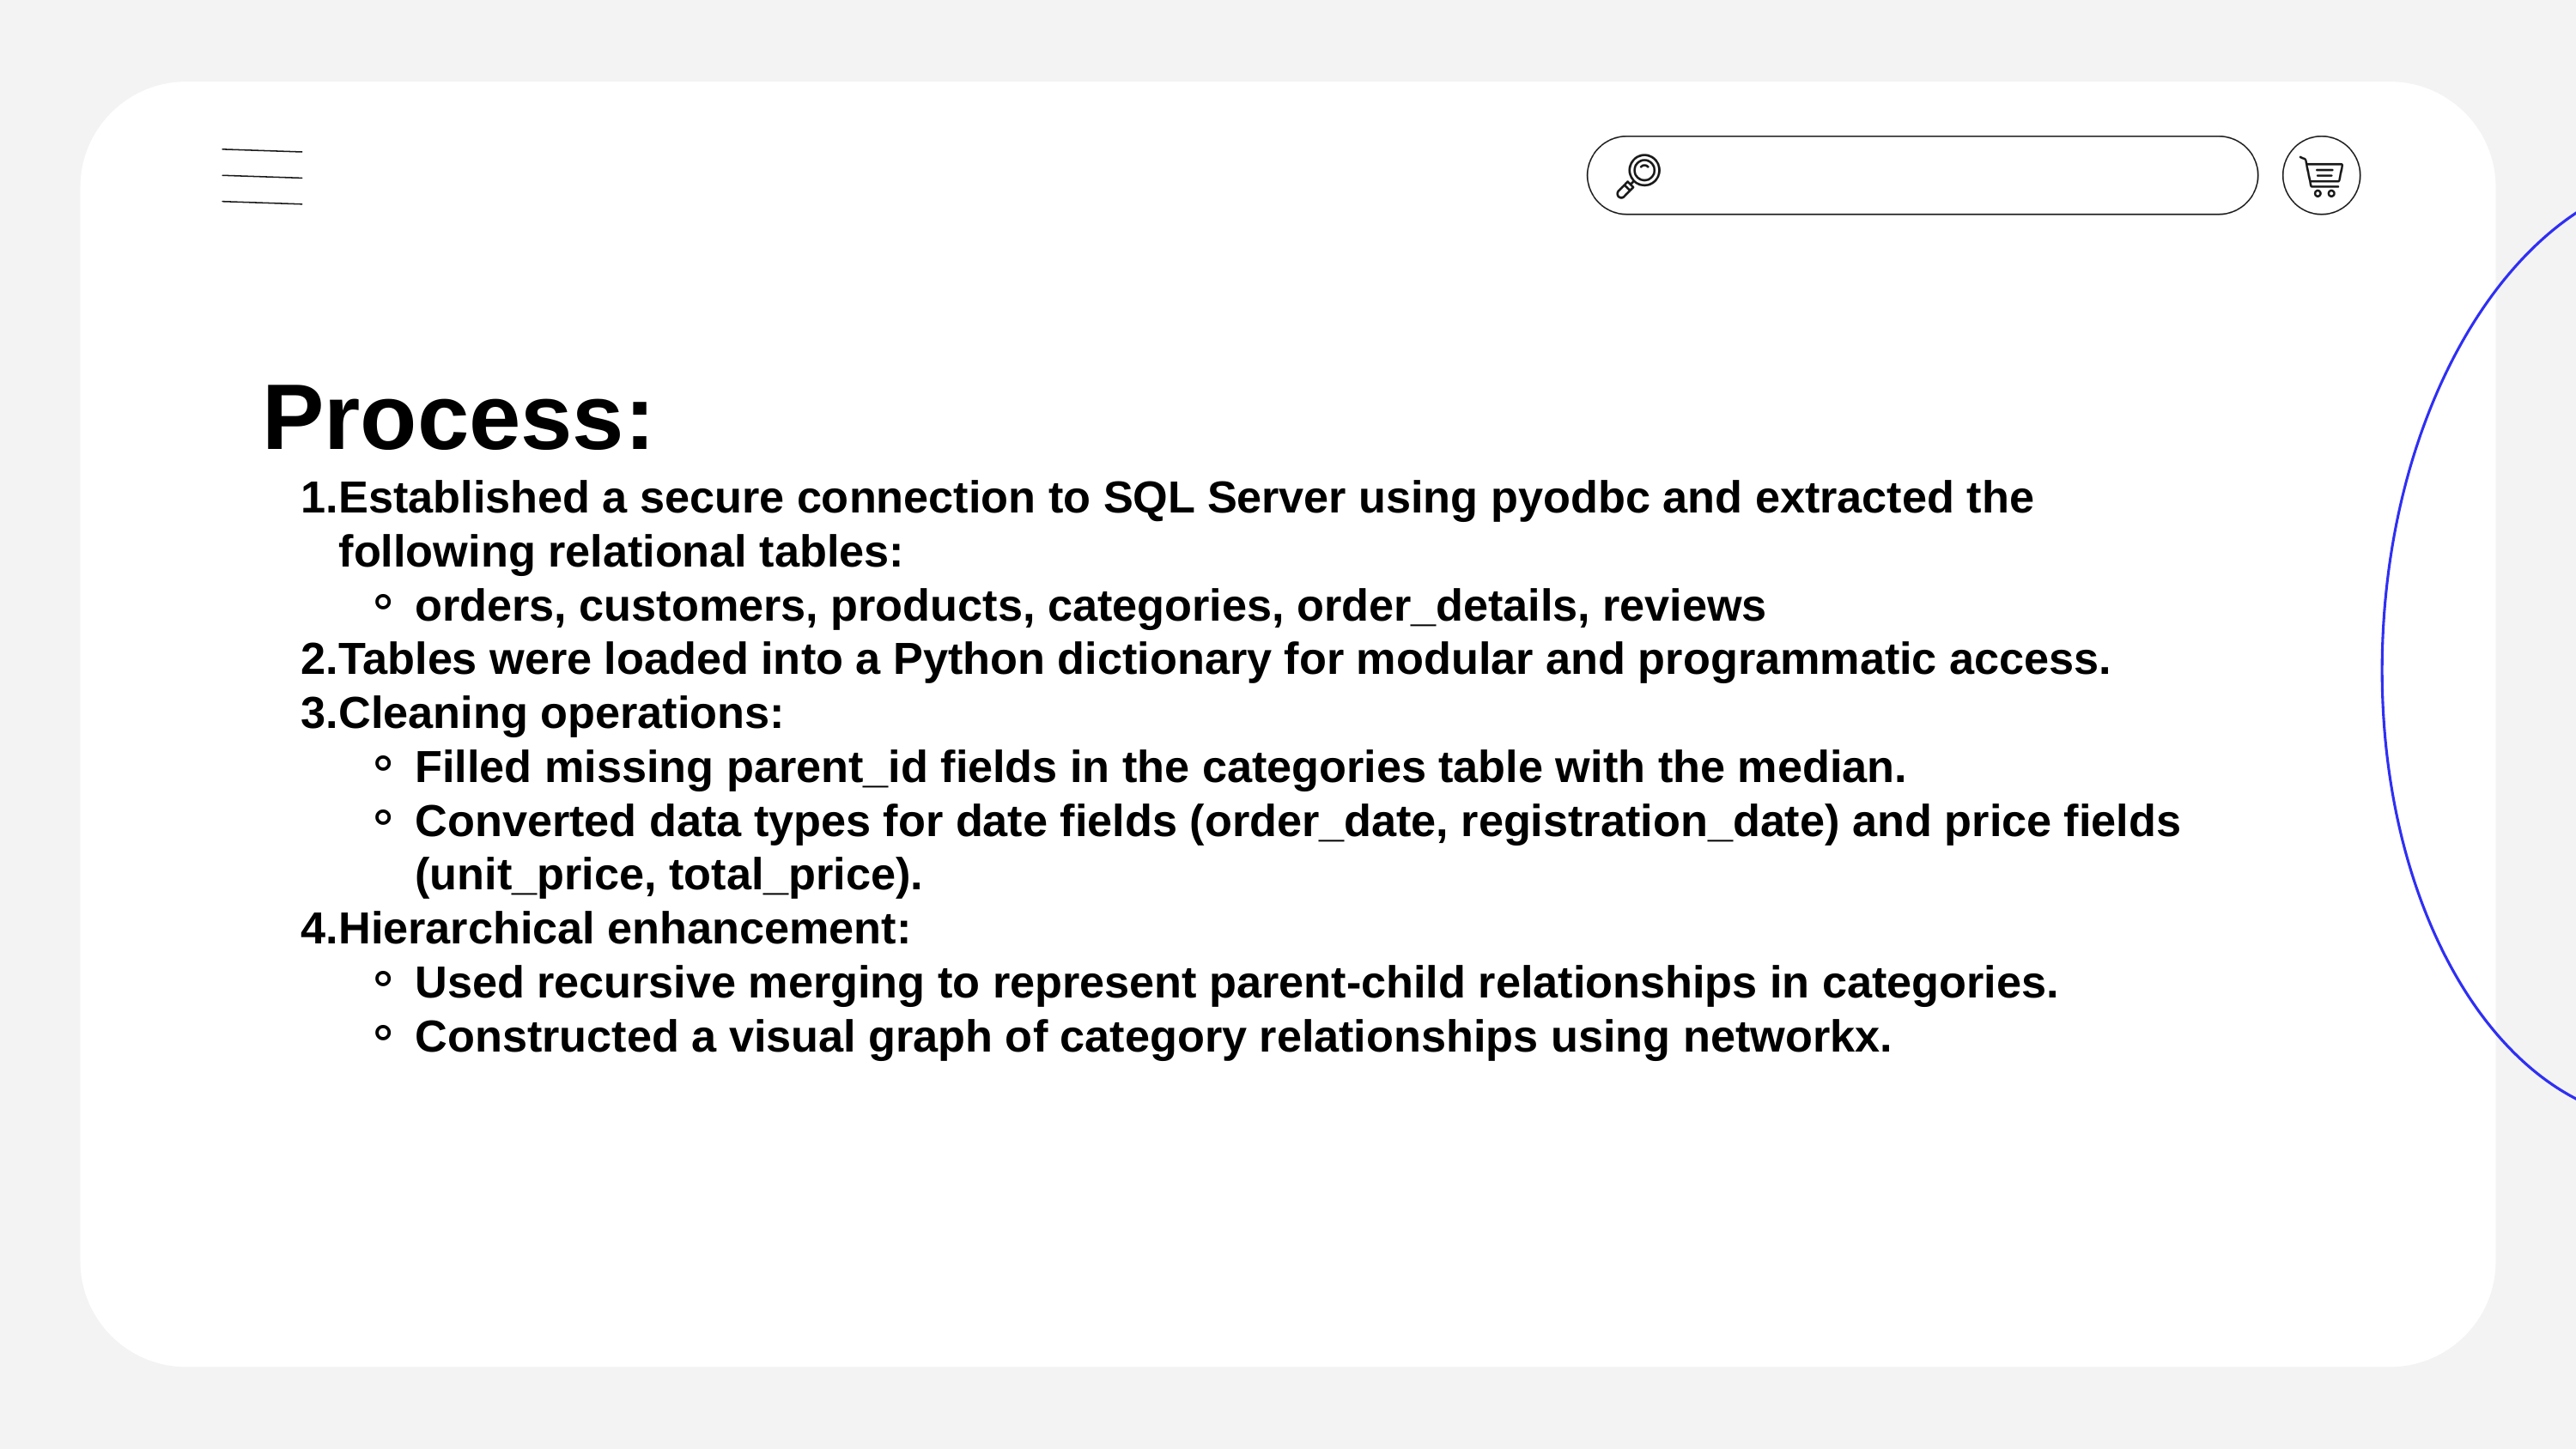

Process:
Established a secure connection to SQL Server using pyodbc and extracted the following relational tables:
orders, customers, products, categories, order_details, reviews
Tables were loaded into a Python dictionary for modular and programmatic access.
Cleaning operations:
Filled missing parent_id fields in the categories table with the median.
Converted data types for date fields (order_date, registration_date) and price fields (unit_price, total_price).
Hierarchical enhancement:
Used recursive merging to represent parent-child relationships in categories.
Constructed a visual graph of category relationships using networkx.